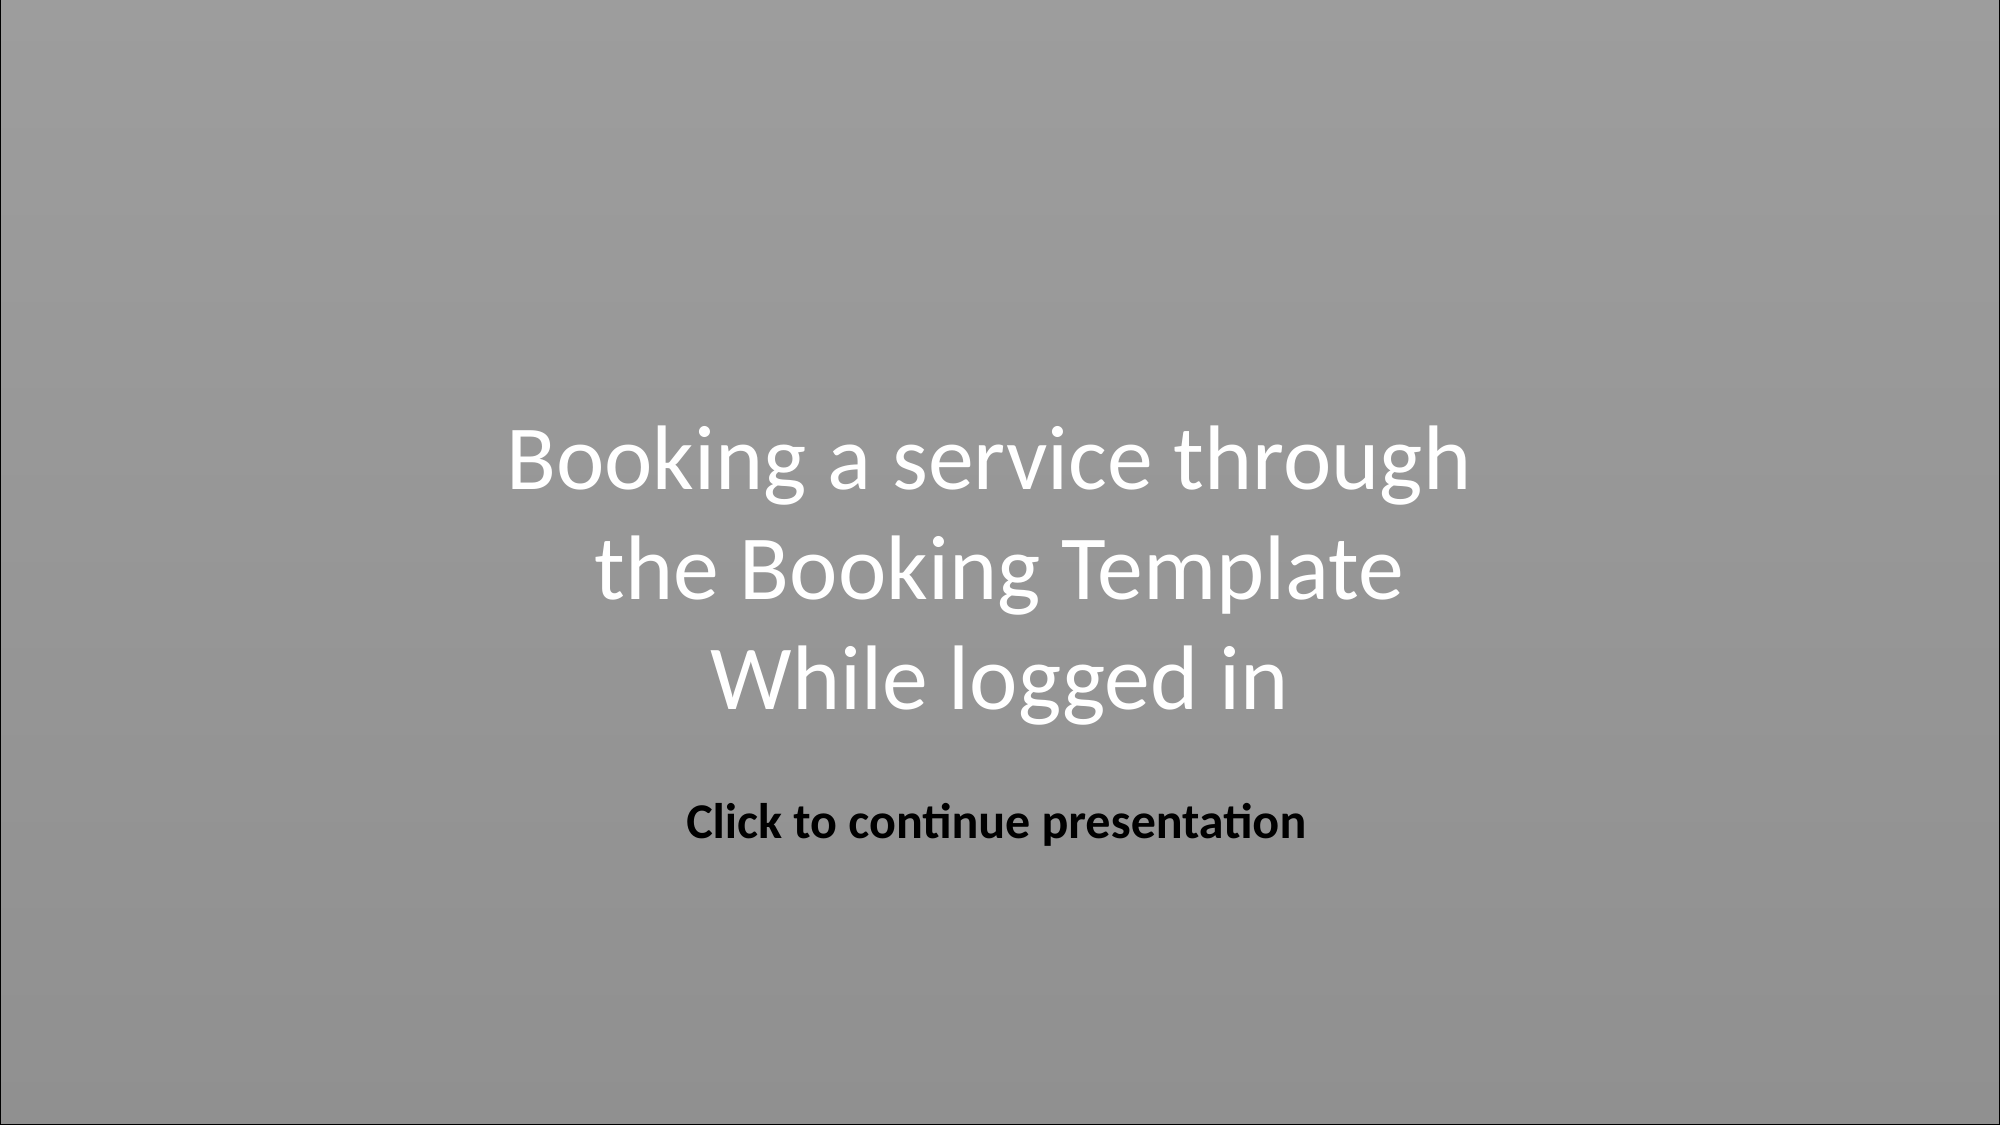

Booking a service through
the Booking Template
While logged in
Click to continue presentation